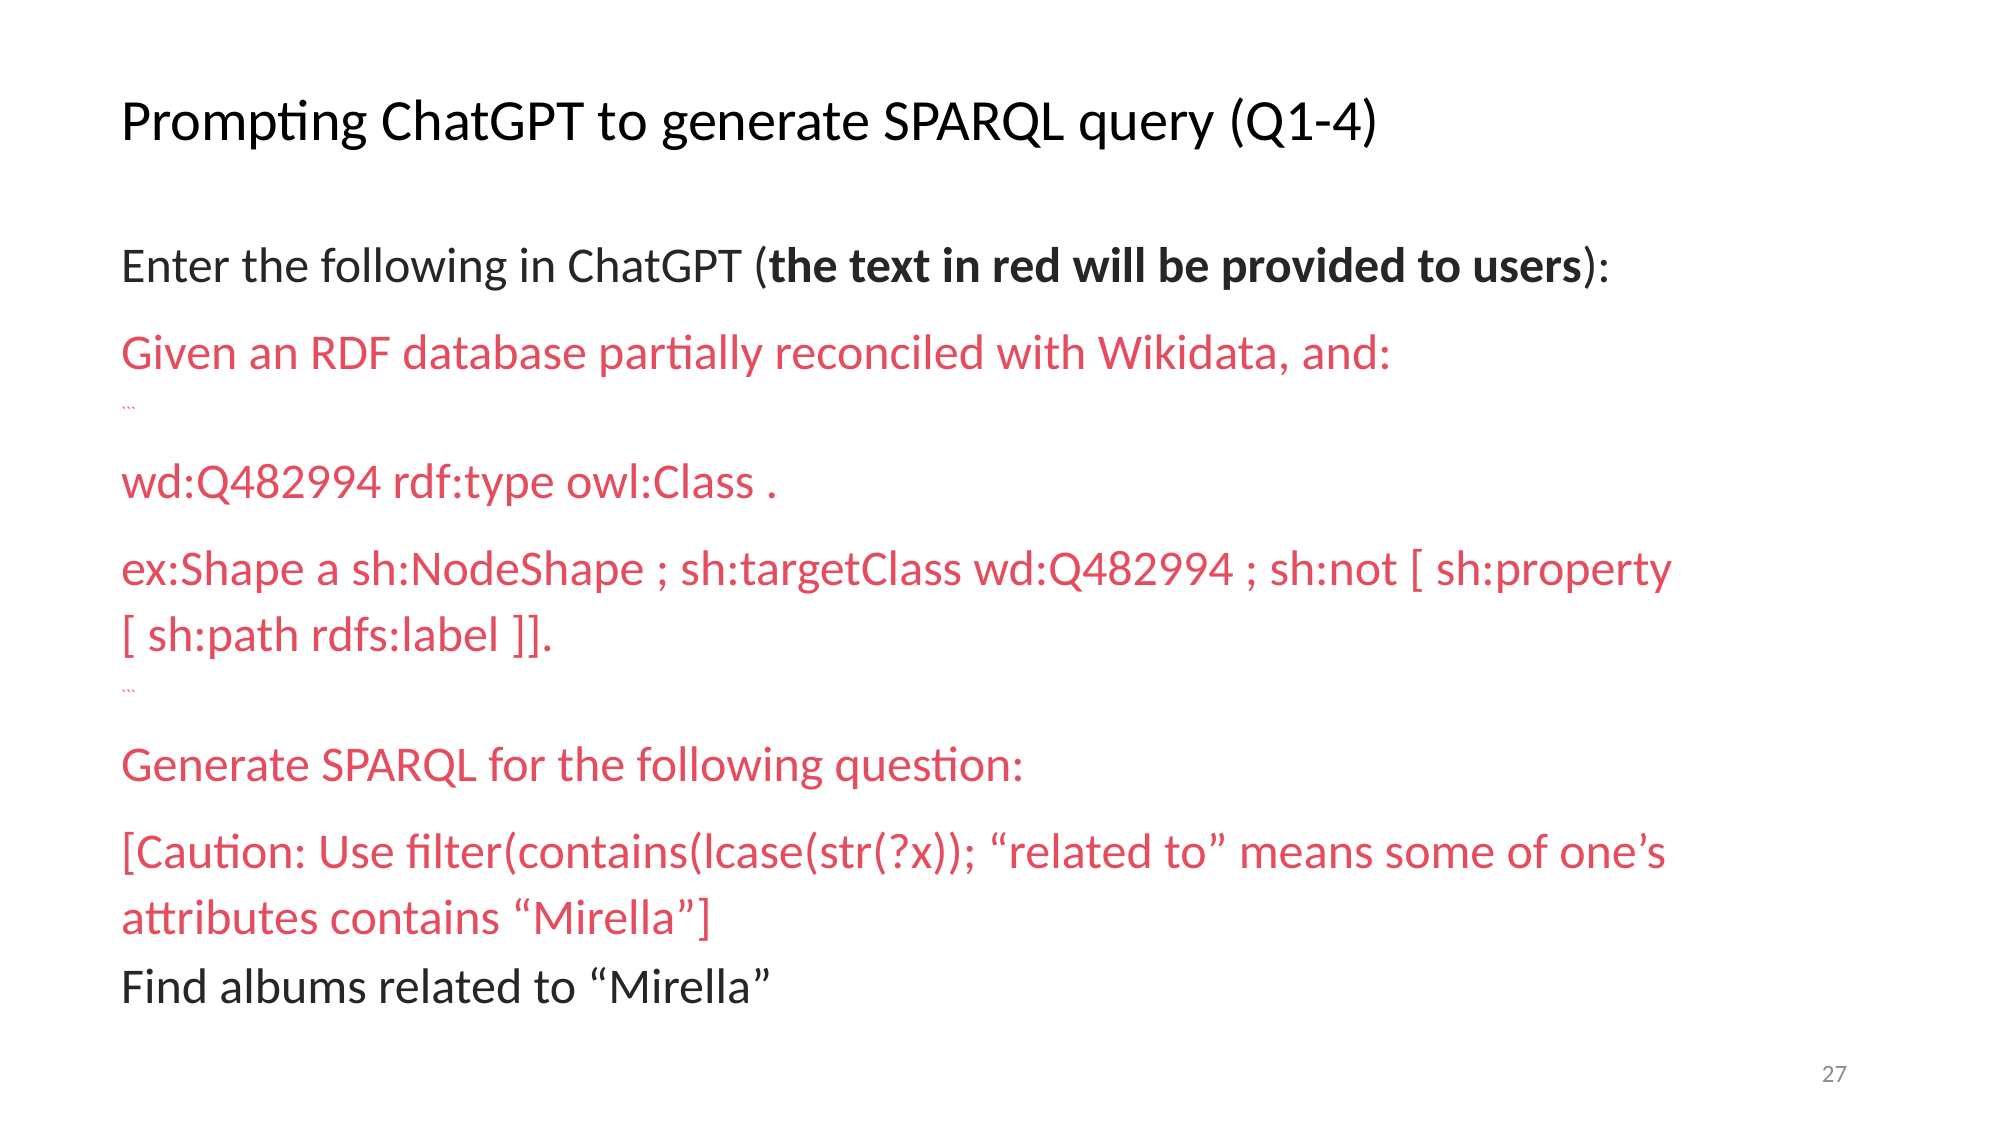

# Prompting ChatGPT to generate SPARQL query (Q1-4)
Enter the following in ChatGPT (the text in red will be provided to users):
Given an RDF database partially reconciled with Wikidata, and:
```
wd:Q482994 rdf:type owl:Class .
ex:Shape a sh:NodeShape ; sh:targetClass wd:Q482994 ; sh:not [ sh:property [ sh:path rdfs:label ]].
```
Generate SPARQL for the following question:
[Caution: Use filter(contains(lcase(str(?x)); “related to” means some of one’s attributes contains “Mirella”]
Find albums related to “Mirella”

27